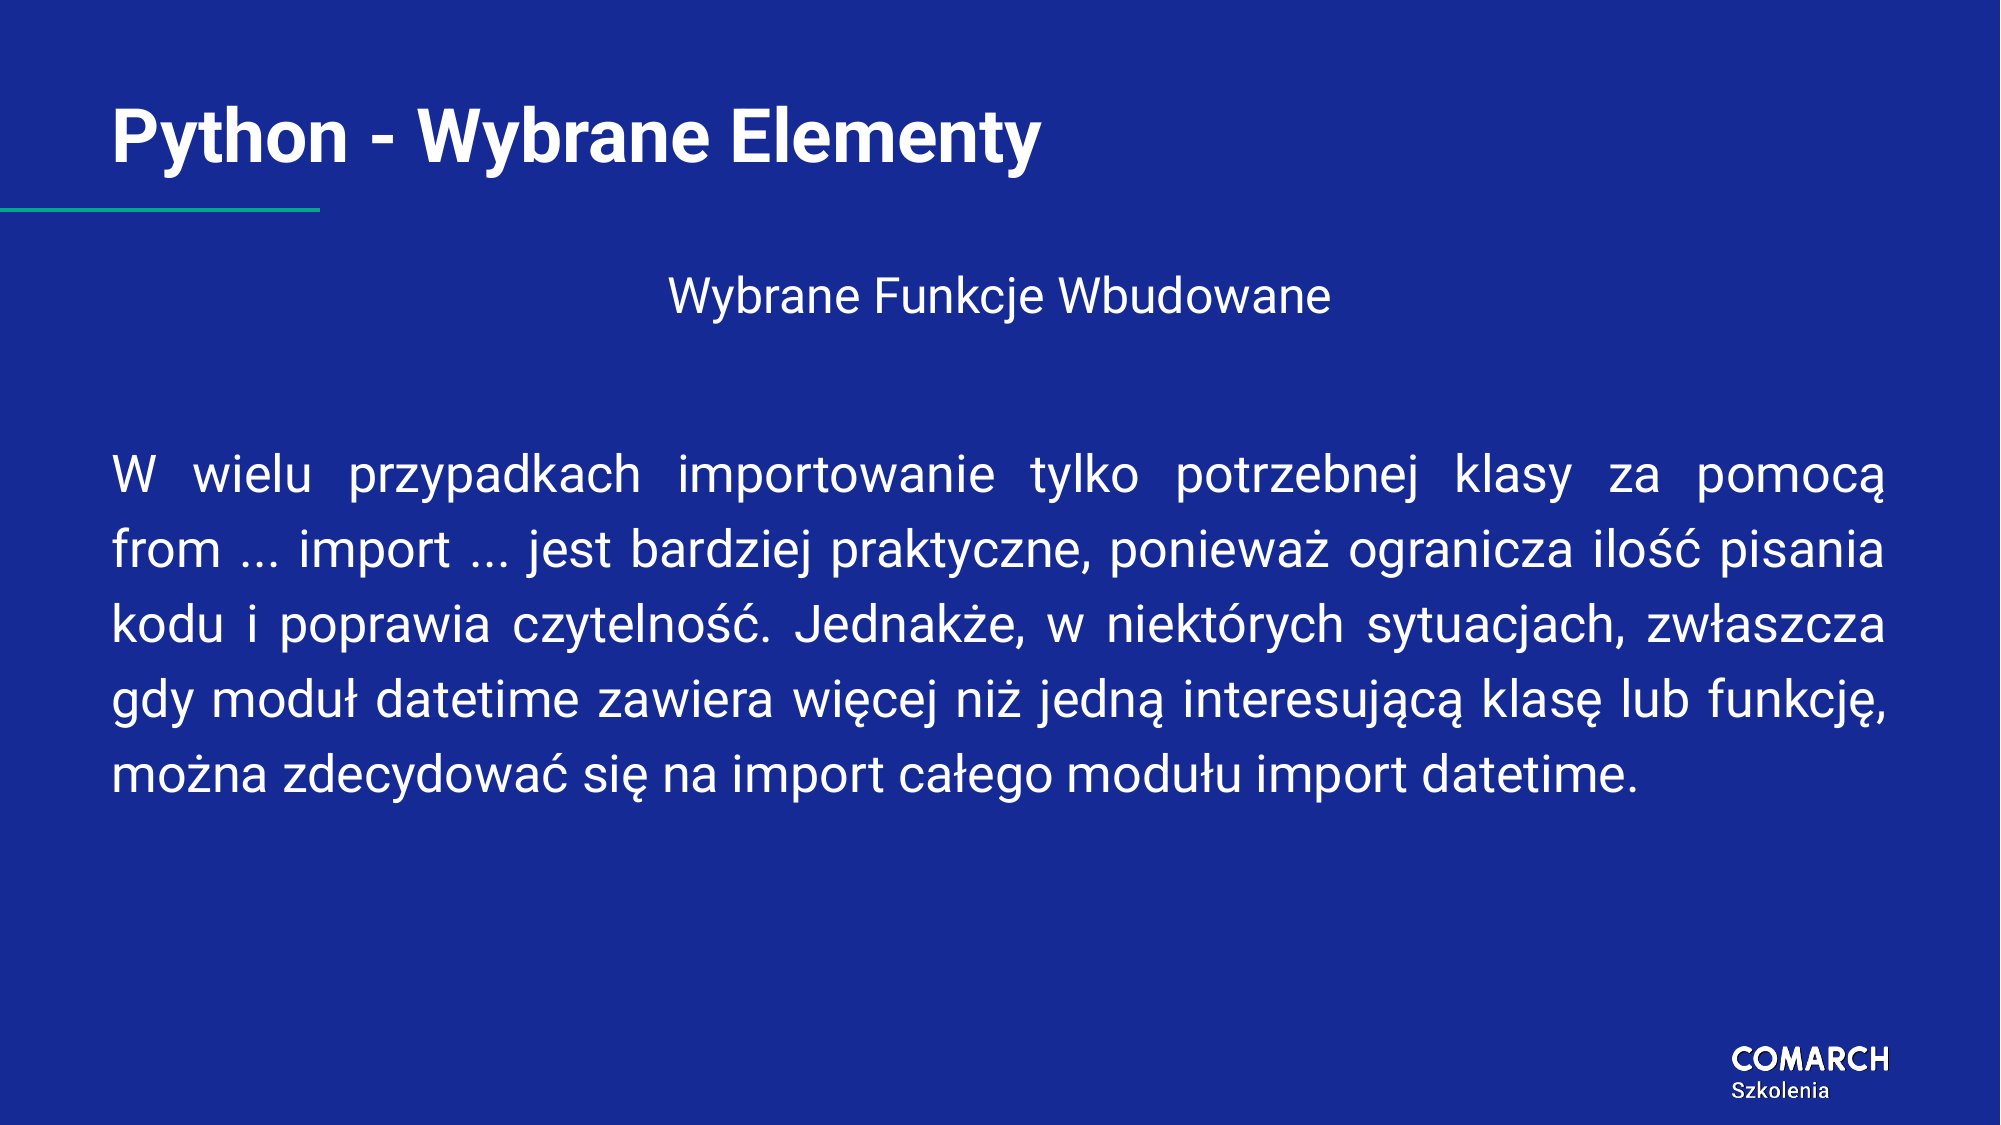

# Python - Wybrane Elementy
Wybrane Funkcje Wbudowane

W wielu przypadkach importowanie tylko potrzebnej klasy za pomocą from ... import ... jest bardziej praktyczne, ponieważ ogranicza ilość pisania kodu i poprawia czytelność. Jednakże, w niektórych sytuacjach, zwłaszcza gdy moduł datetime zawiera więcej niż jedną interesującą klasę lub funkcję, można zdecydować się na import całego modułu import datetime.